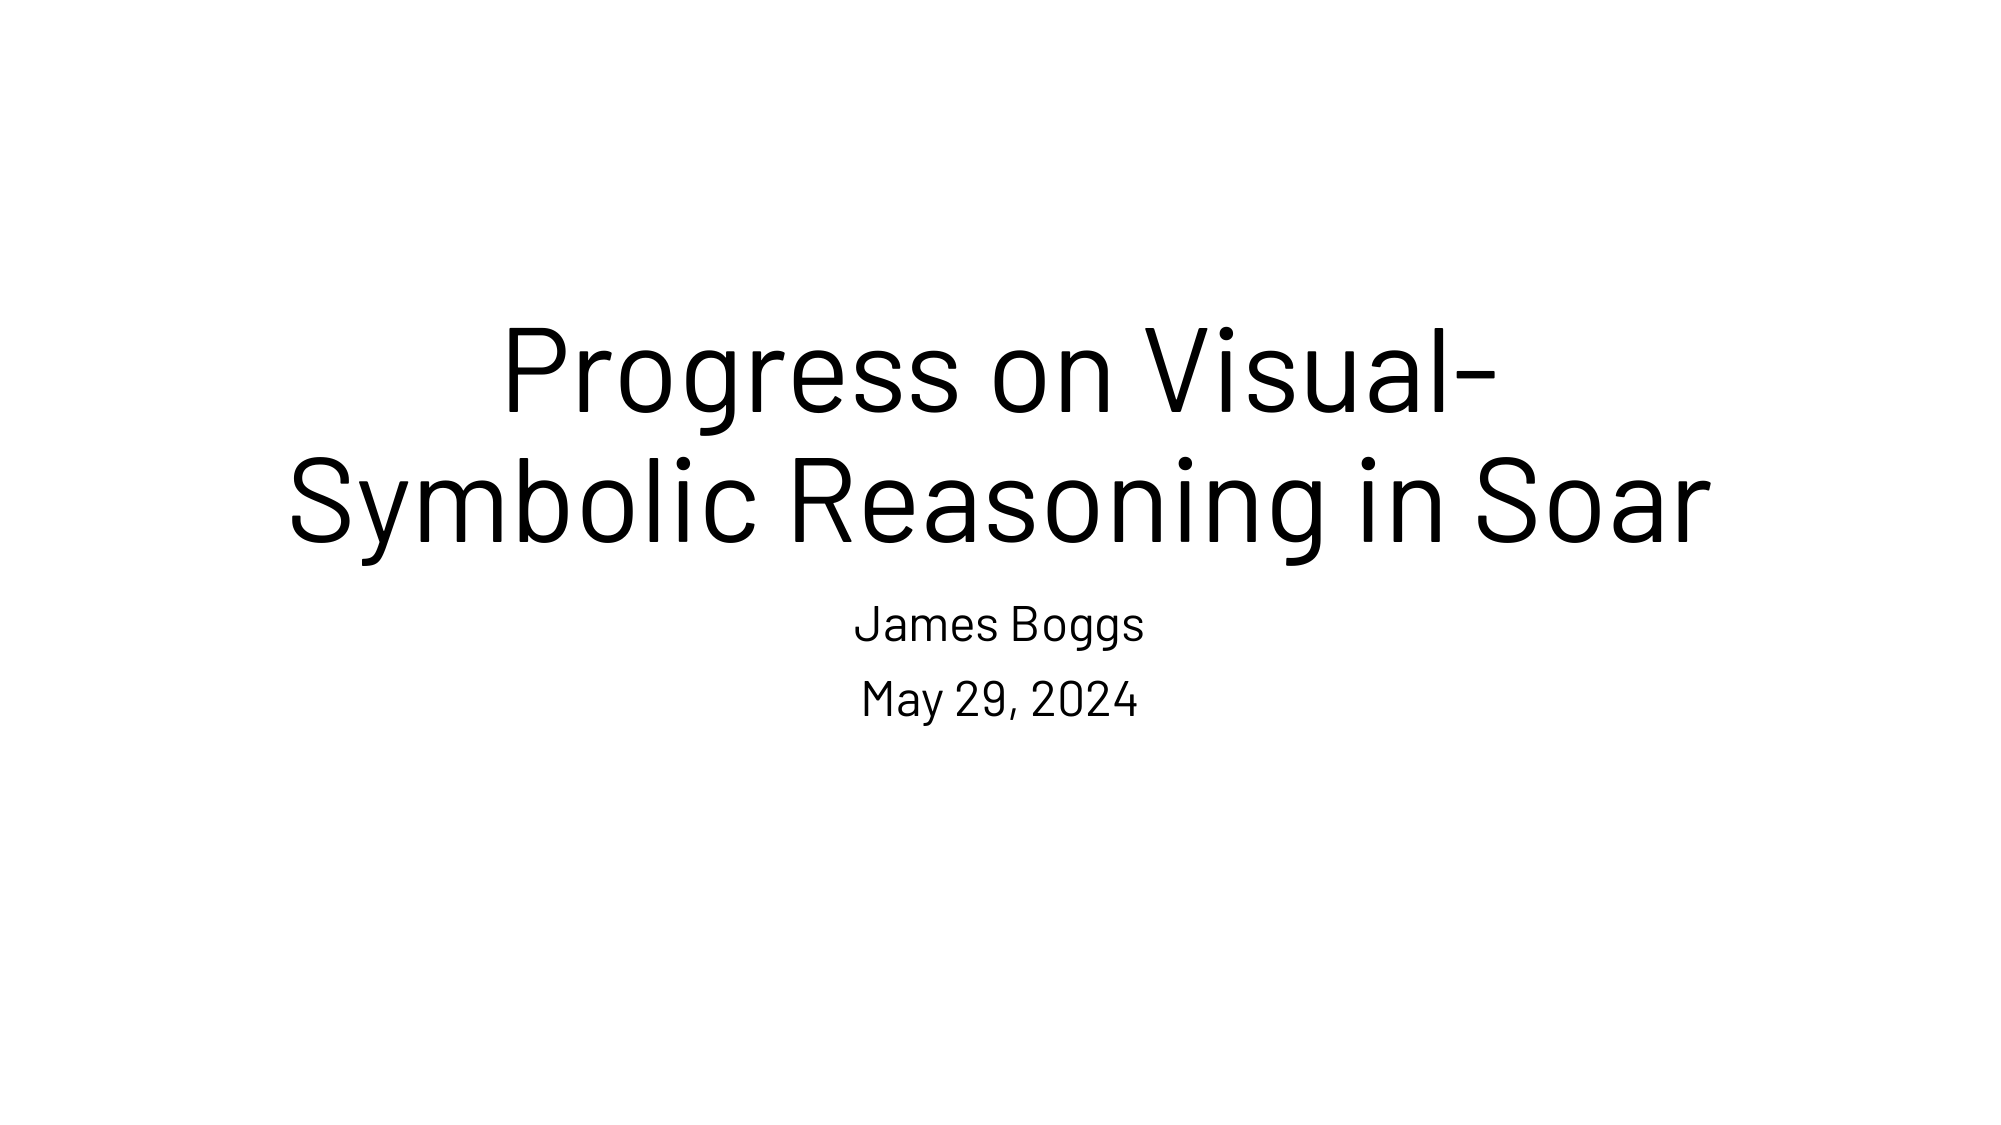

# Progress on Visual-Symbolic Reasoning in Soar
James Boggs
May 29, 2024